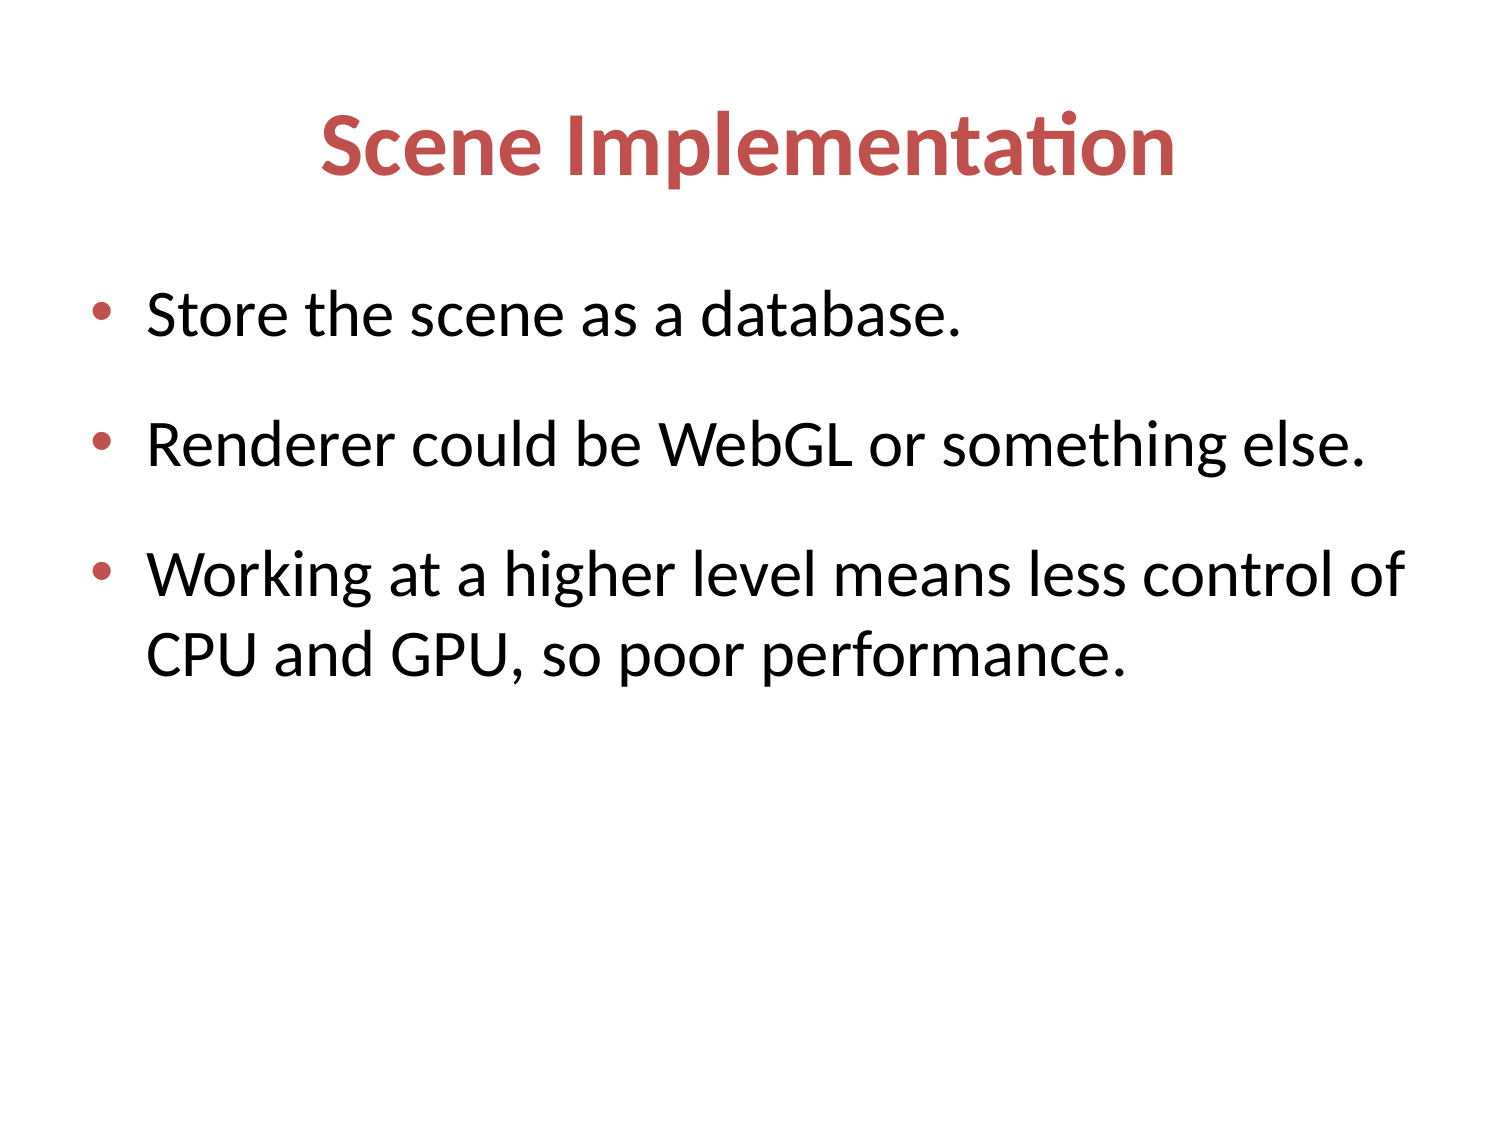

# Scene Implementation
Store the scene as a database.
Renderer could be WebGL or something else.
Working at a higher level means less control of CPU and GPU, so poor performance.